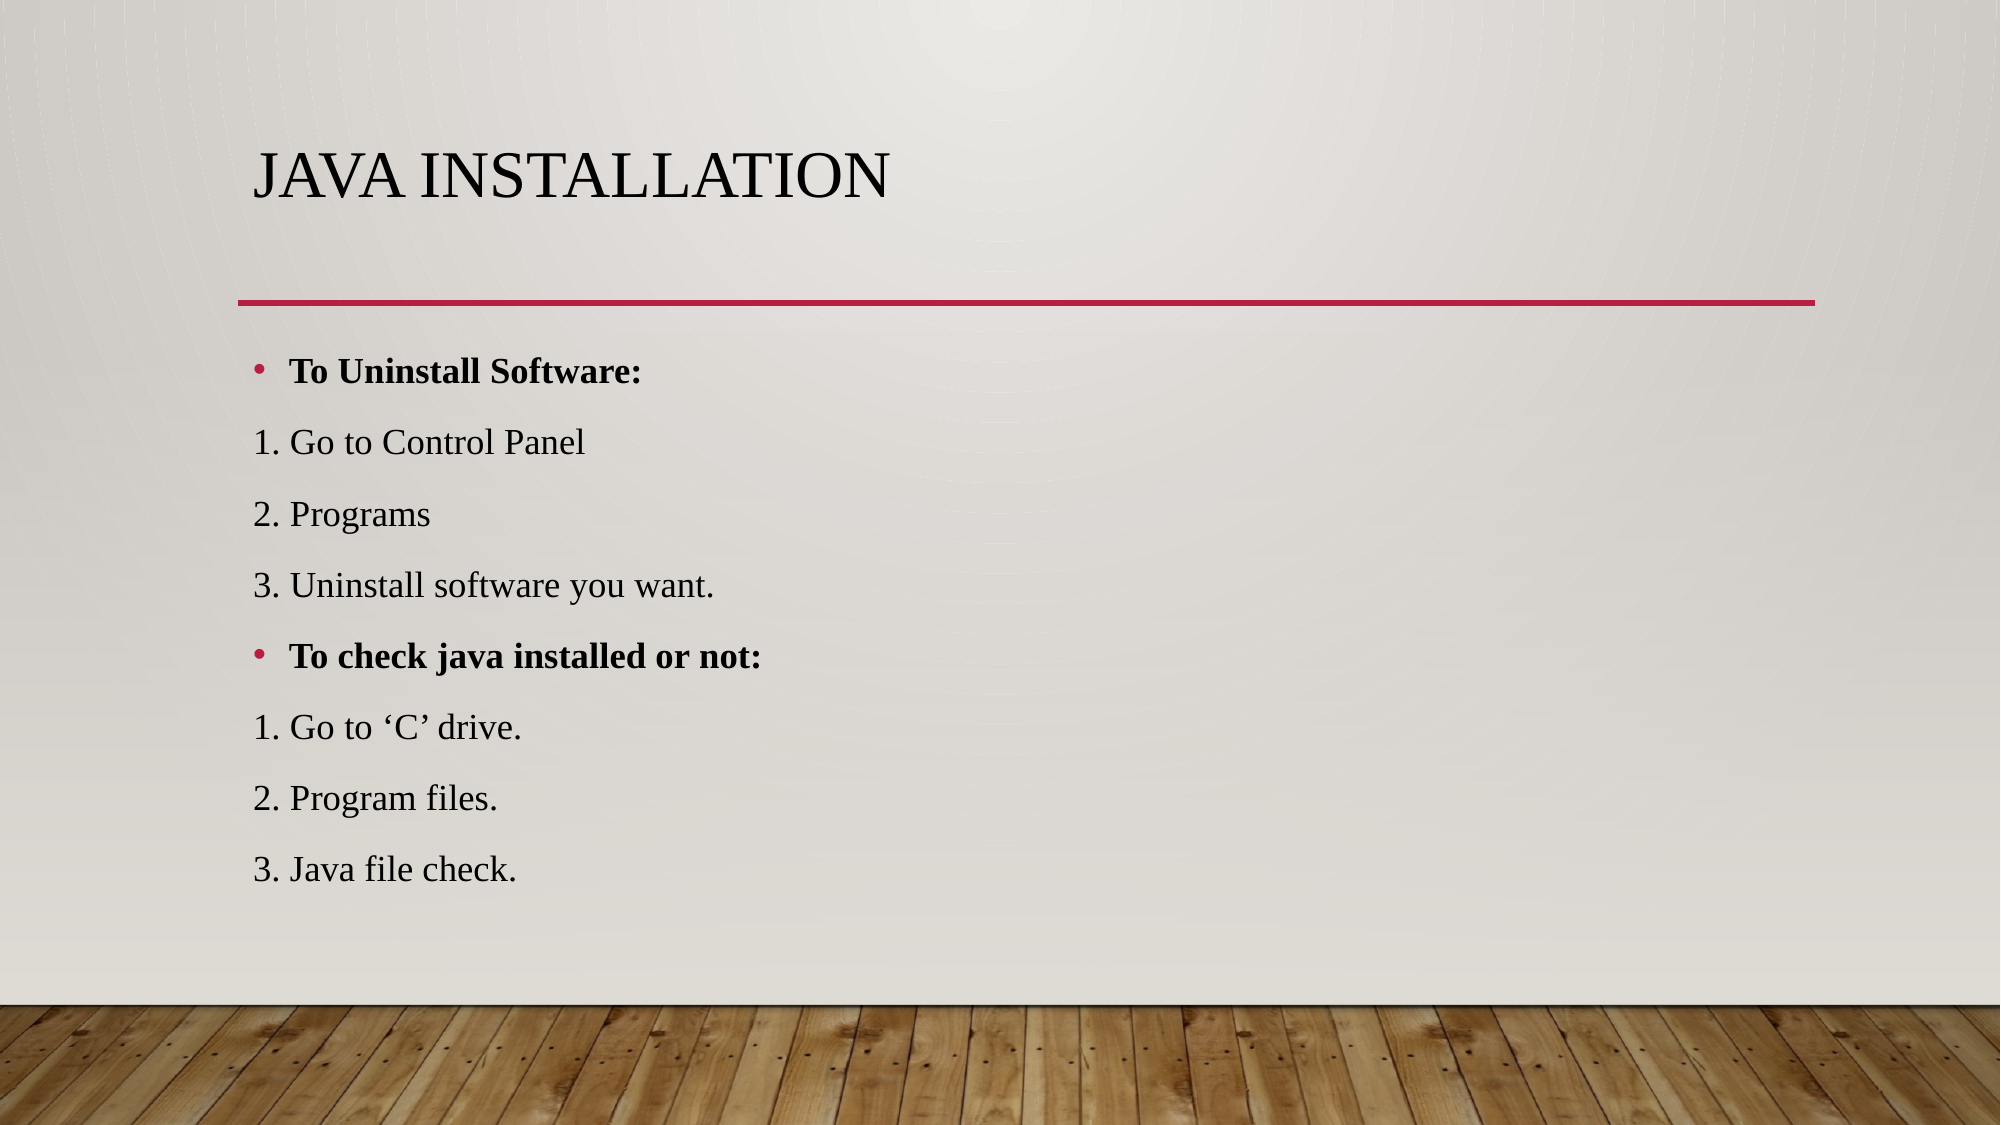

# Java installation
To Uninstall Software:
1. Go to Control Panel
2. Programs
3. Uninstall software you want.
To check java installed or not:
1. Go to ‘C’ drive.
2. Program files.
3. Java file check.